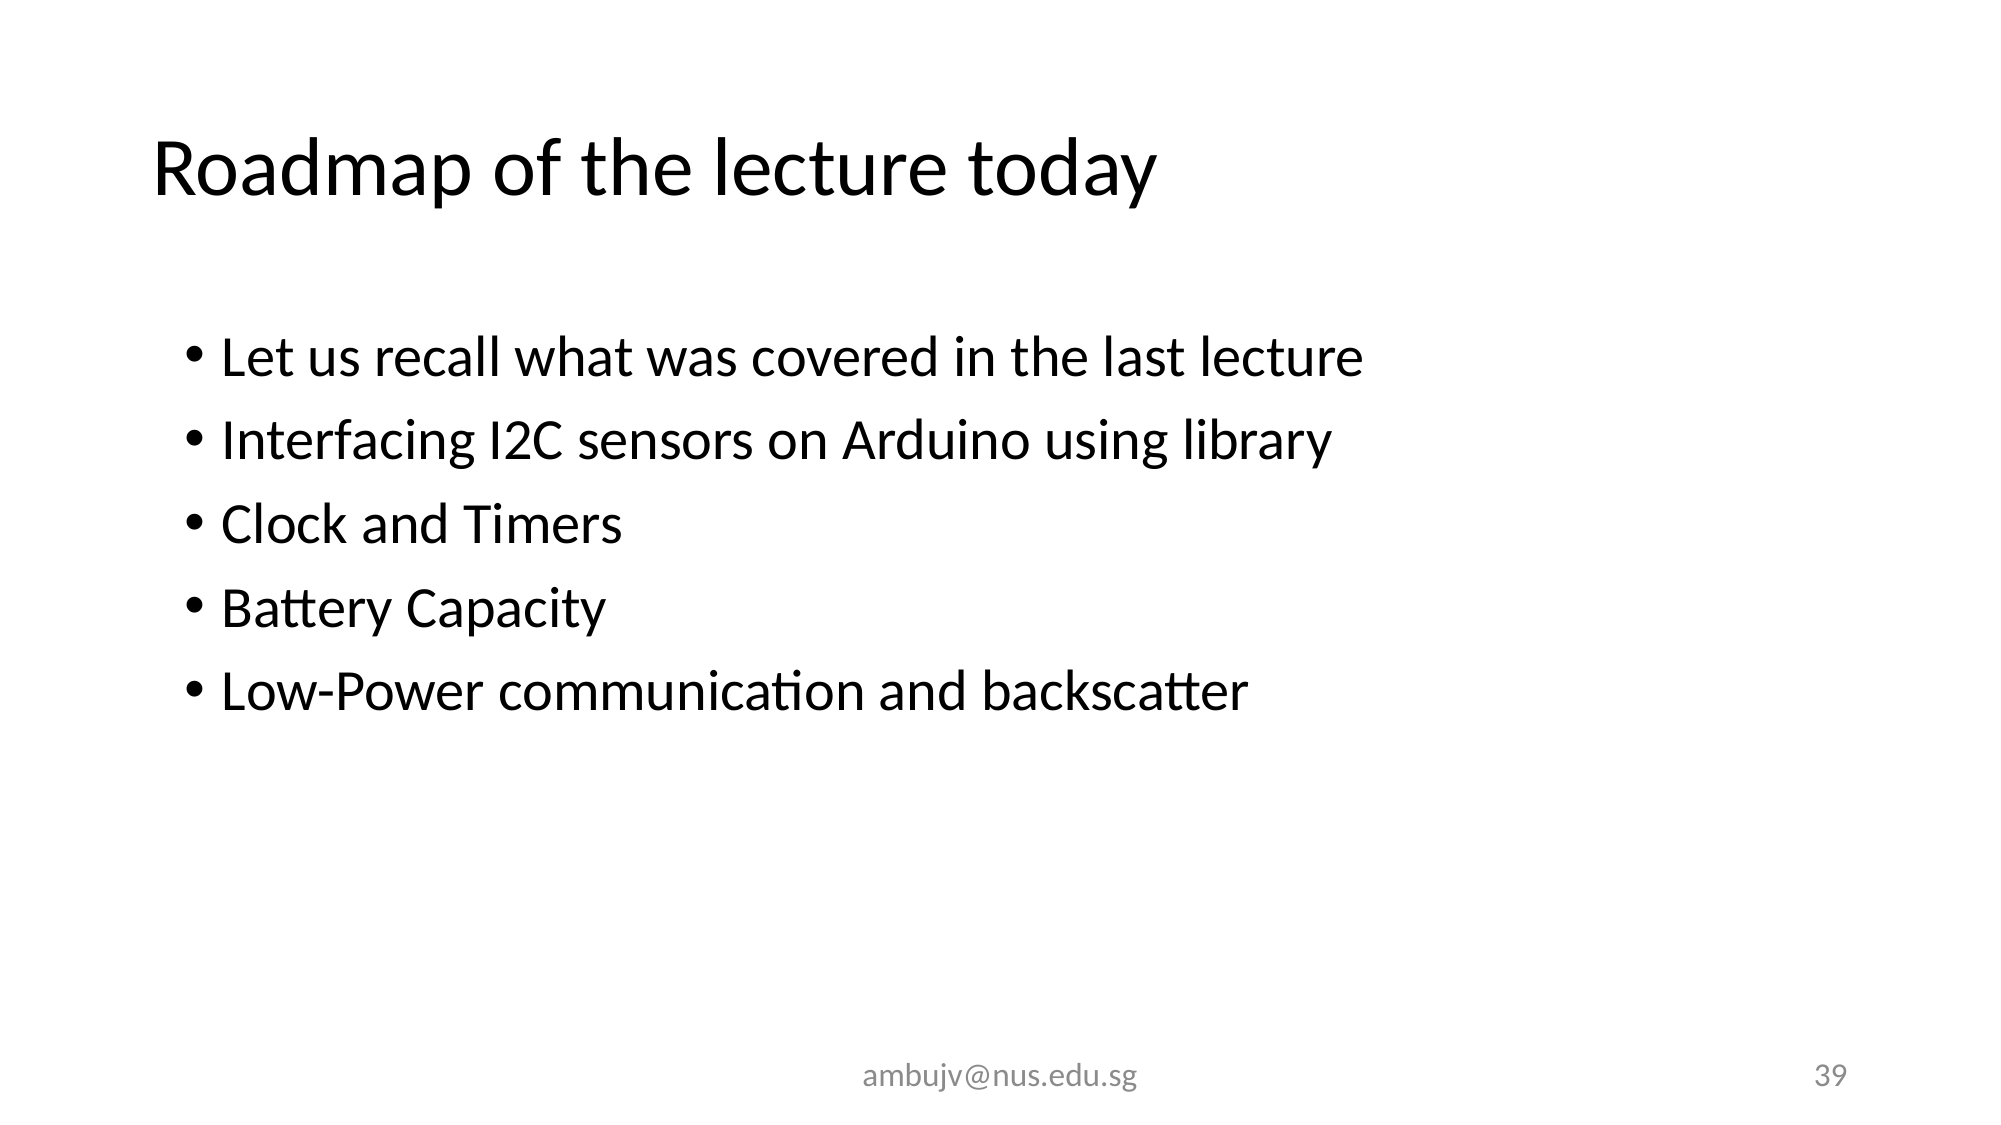

# Roadmap of the lecture today
Let us recall what was covered in the last lecture
Interfacing I2C sensors on Arduino using library
Clock and Timers
Battery Capacity
Low-Power communication and backscatter
ambujv@nus.edu.sg
39